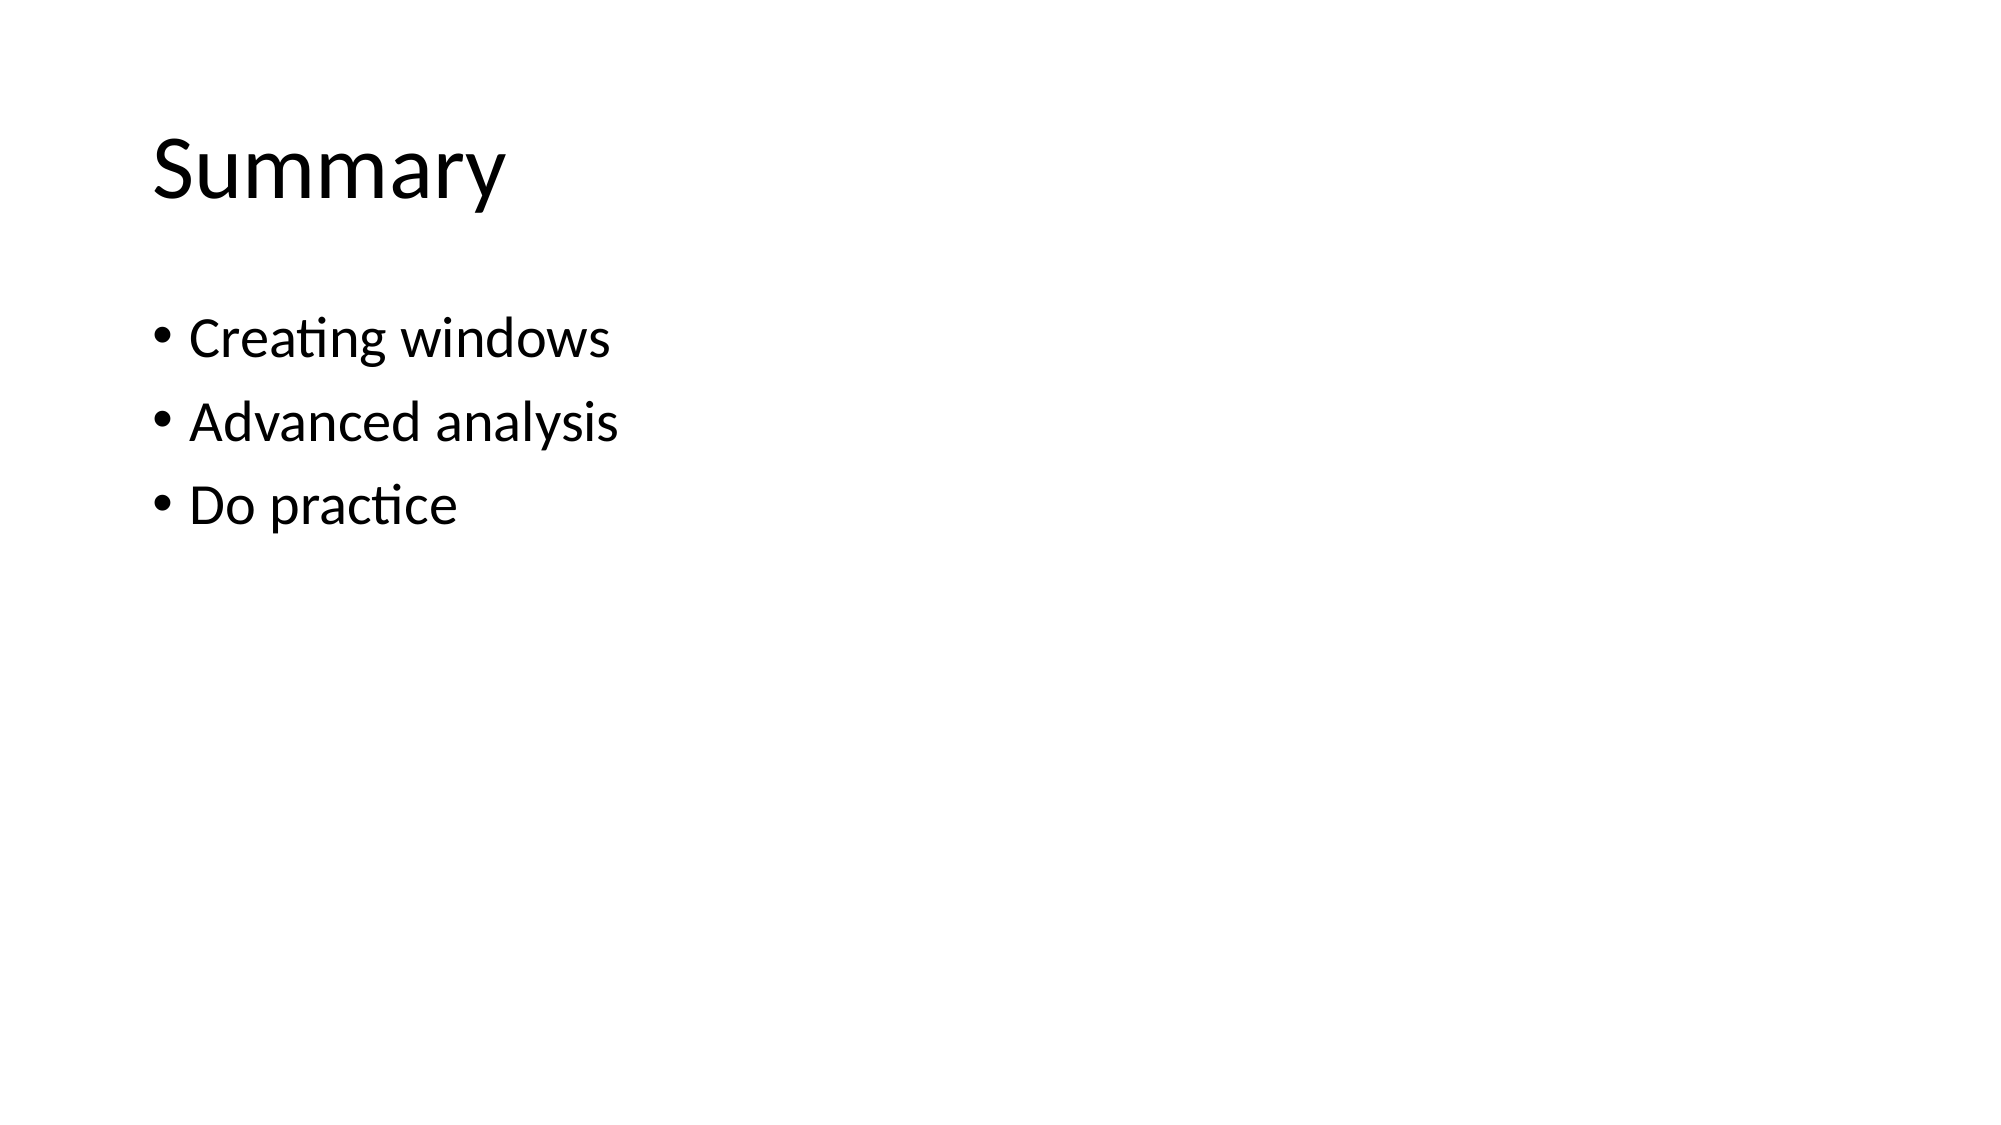

# Summary
Creating windows
Advanced analysis
Do practice